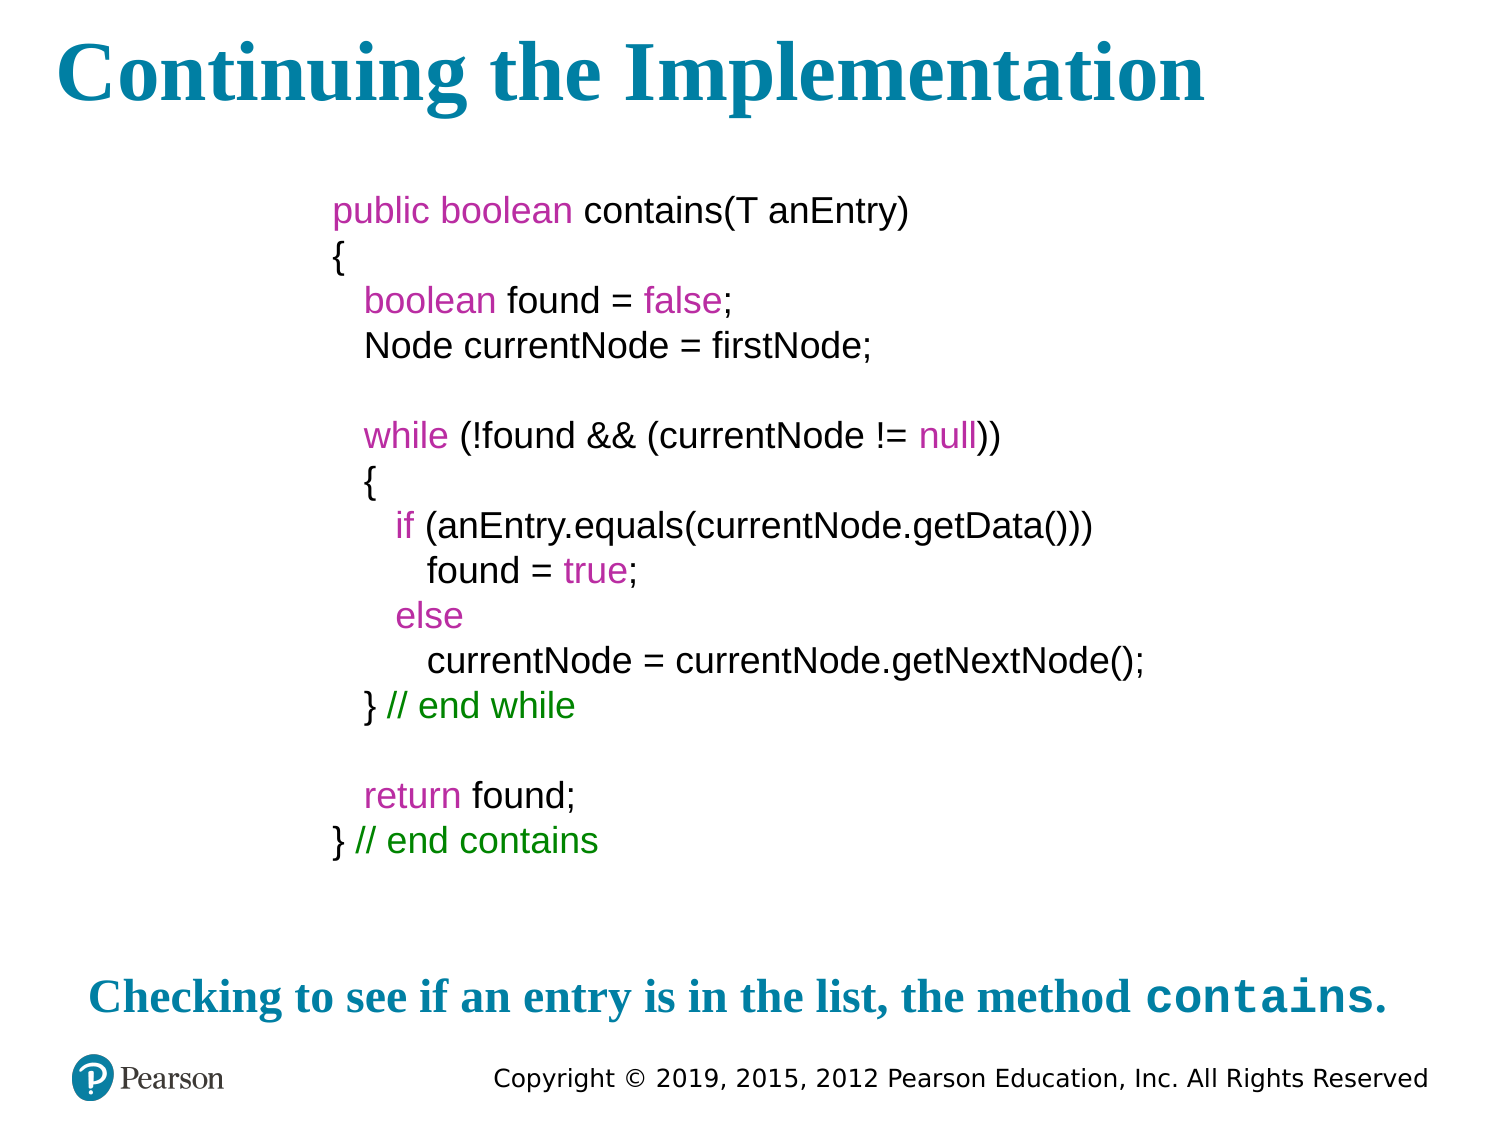

# Continuing the Implementation
public boolean contains(T anEntry)
{
   boolean found = false;
   Node currentNode = firstNode;

   while (!found && (currentNode != null))
   {
      if (anEntry.equals(currentNode.getData()))
         found = true;
      else
         currentNode = currentNode.getNextNode();
   } // end while

   return found;
} // end contains
Checking to see if an entry is in the list, the method contains.